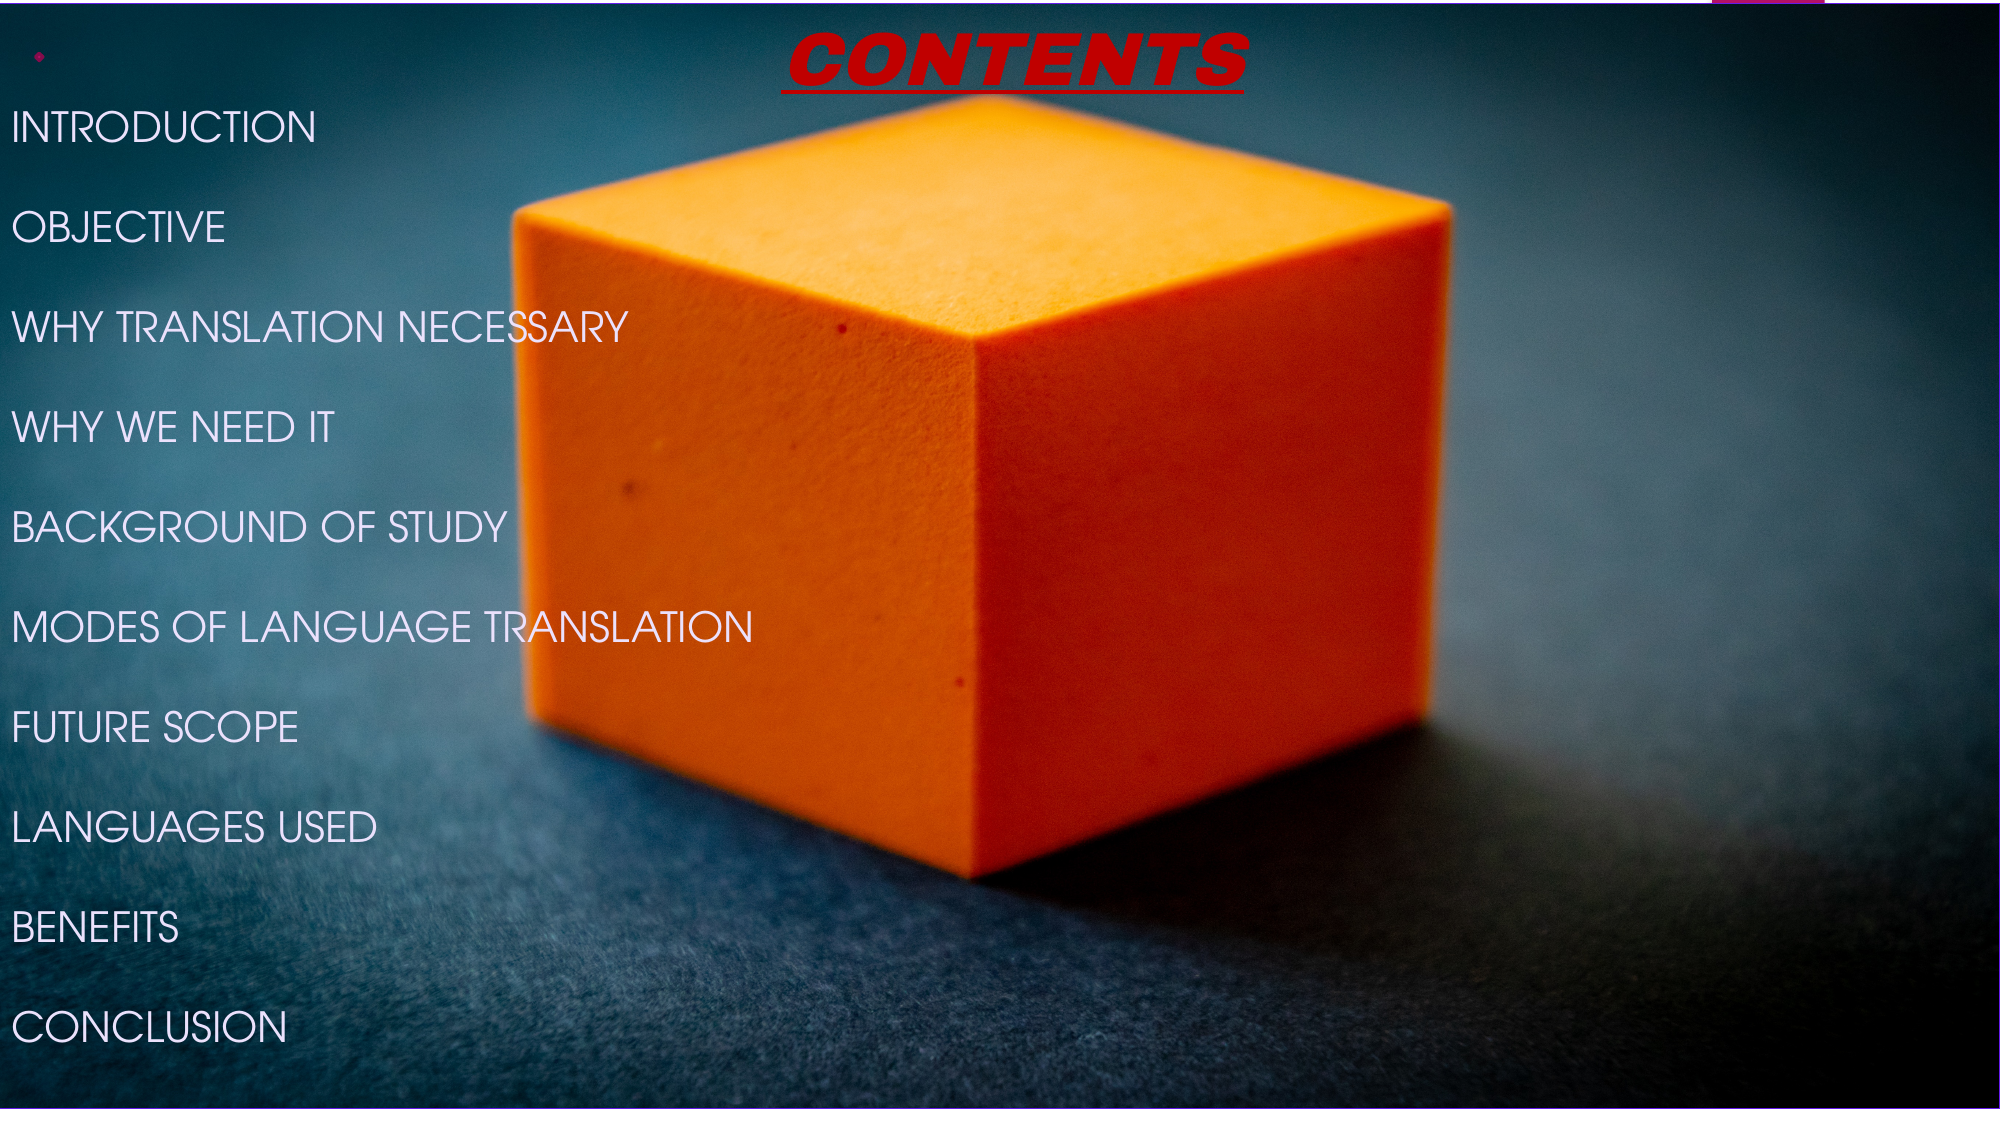

CONTENTS
INTRODUCTION

OBJECTIVE

WHY TRANSLATION NECESSARY

WHY WE NEED IT

BACKGROUND OF STUDY

MODES OF LANGUAGE TRANSLATION

FUTURE SCOPE

LANGUAGES USED

BENEFITS

CONCLUSION